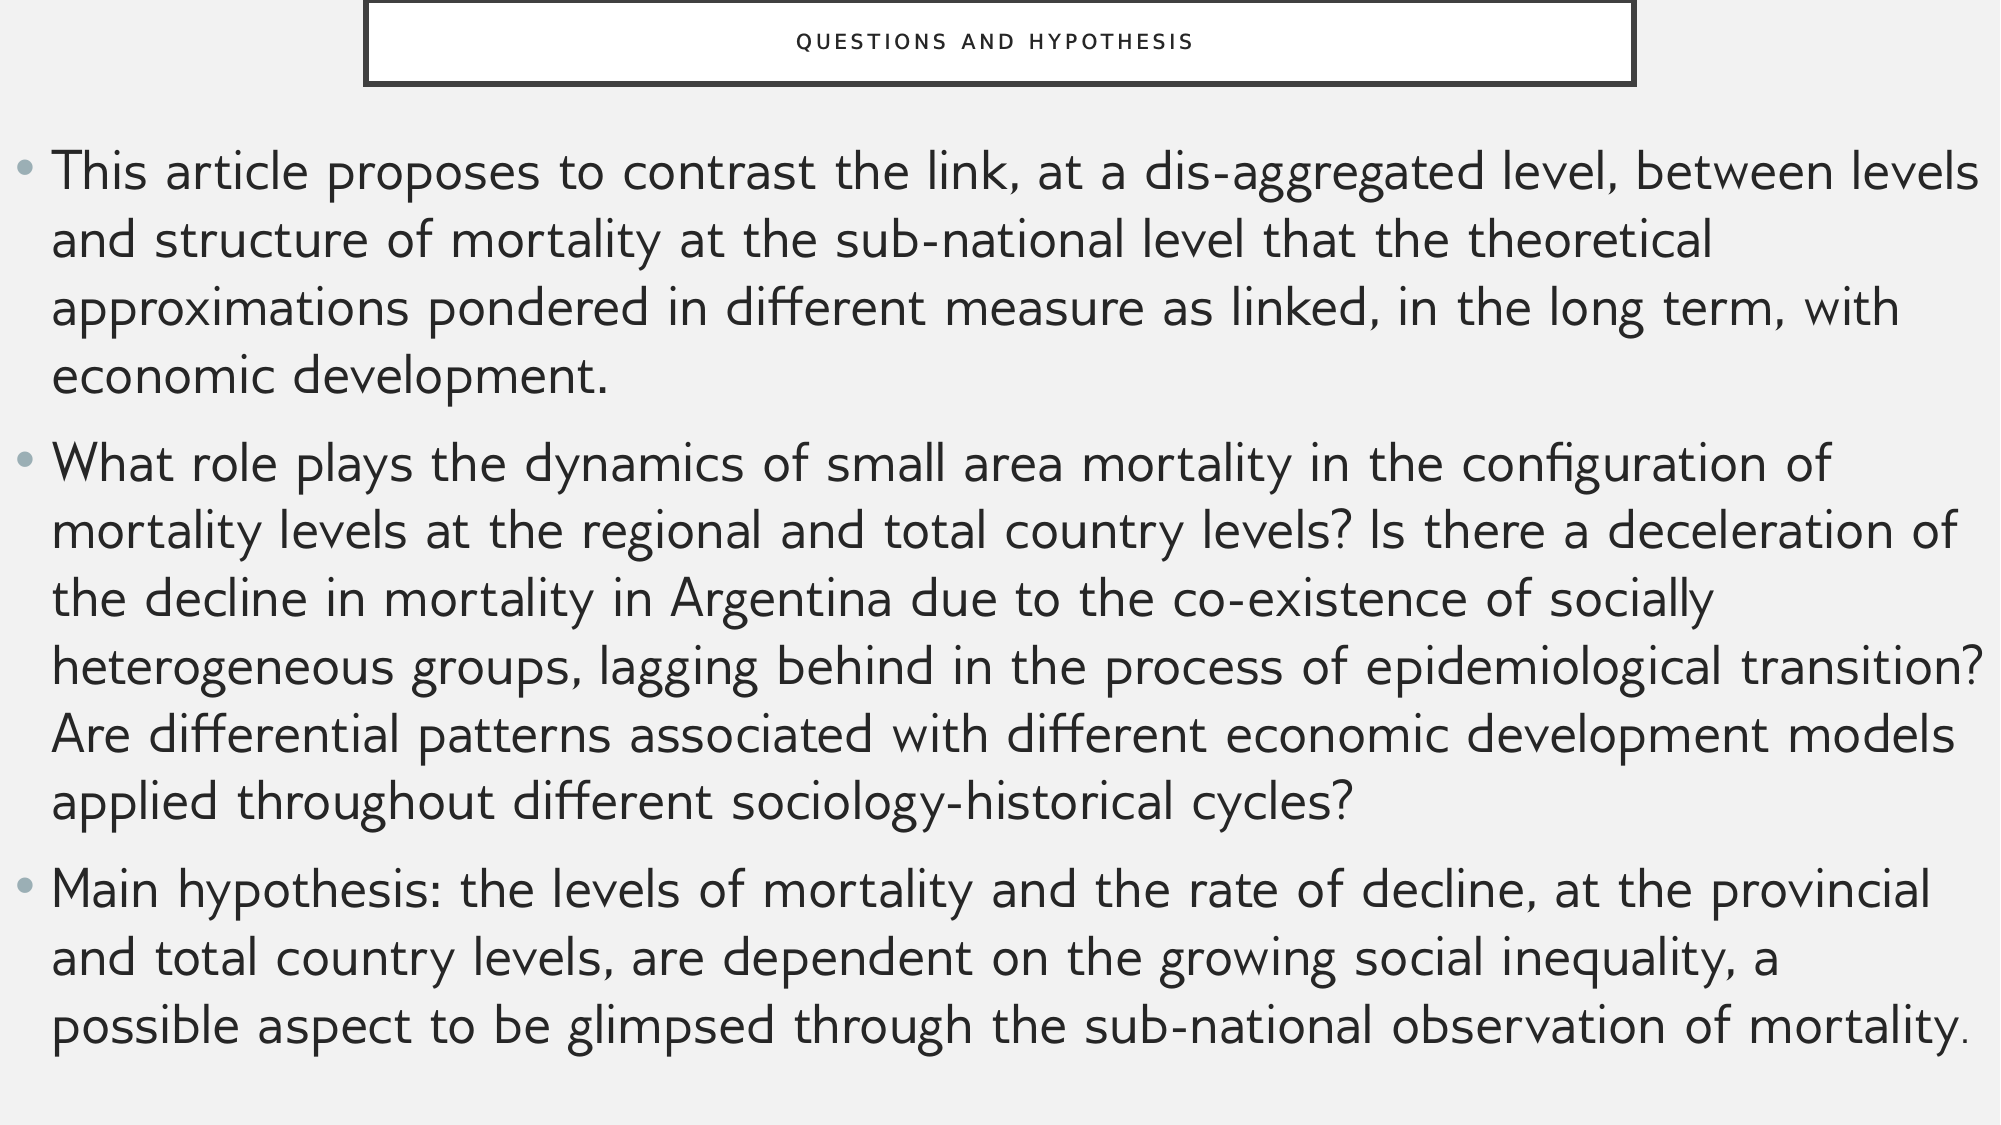

# Questions and Hypothesis
This article proposes to contrast the link, at a dis-aggregated level, between levels and structure of mortality at the sub-national level that the theoretical approximations pondered in different measure as linked, in the long term, with economic development.
What role plays the dynamics of small area mortality in the configuration of mortality levels at the regional and total country levels? Is there a deceleration of the decline in mortality in Argentina due to the co-existence of socially heterogeneous groups, lagging behind in the process of epidemiological transition? Are differential patterns associated with different economic development models applied throughout different sociology-historical cycles?
Main hypothesis: the levels of mortality and the rate of decline, at the provincial and total country levels, are dependent on the growing social inequality, a possible aspect to be glimpsed through the sub-national observation of mortality.